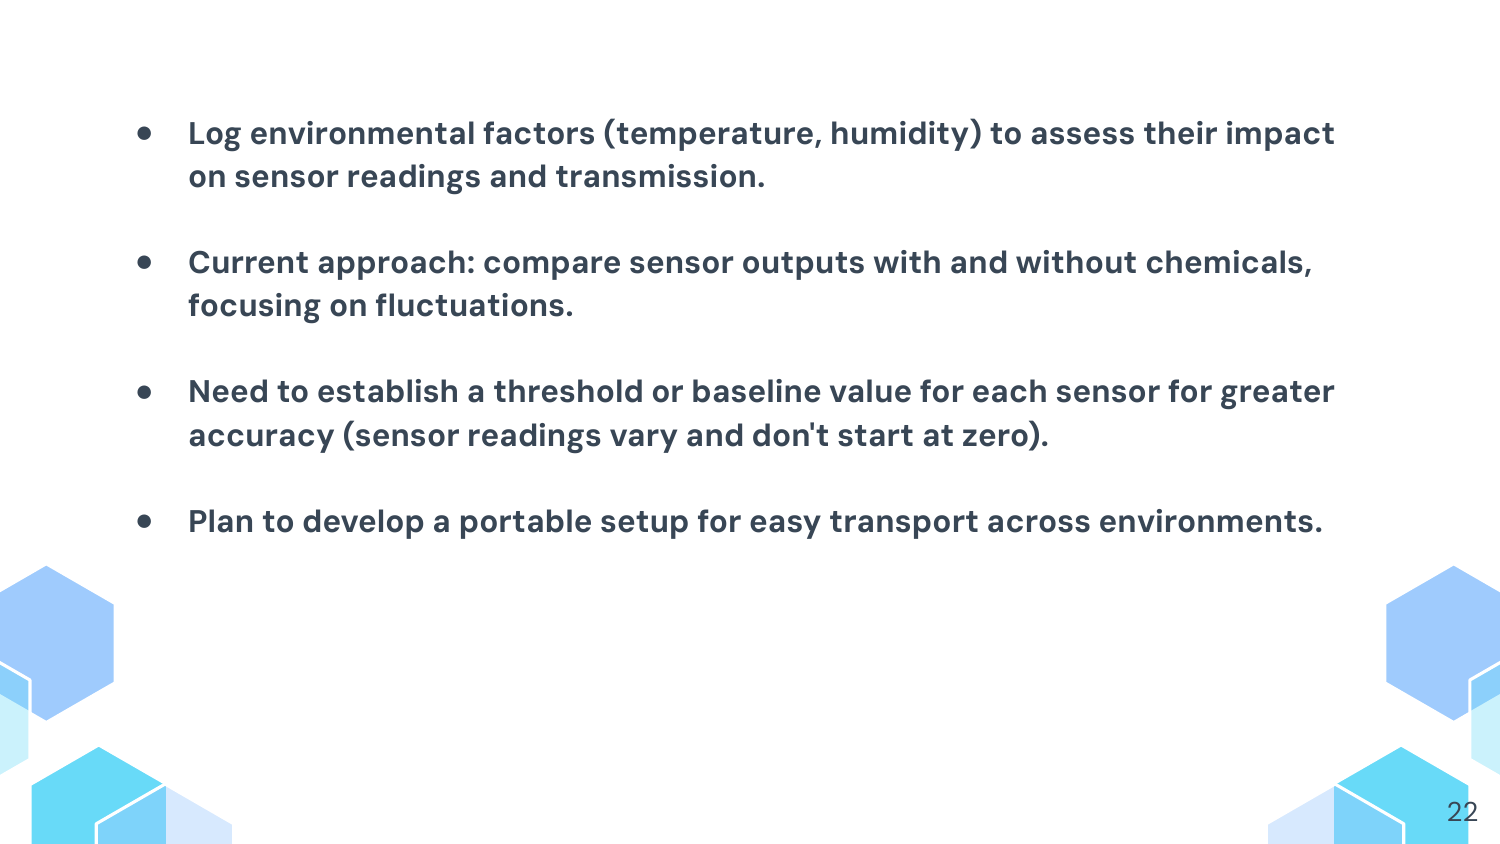

Log environmental factors (temperature, humidity) to assess their impact on sensor readings and transmission.

Current approach: compare sensor outputs with and without chemicals, focusing on fluctuations.

Need to establish a threshold or baseline value for each sensor for greater accuracy (sensor readings vary and don't start at zero).

Plan to develop a portable setup for easy transport across environments.

22